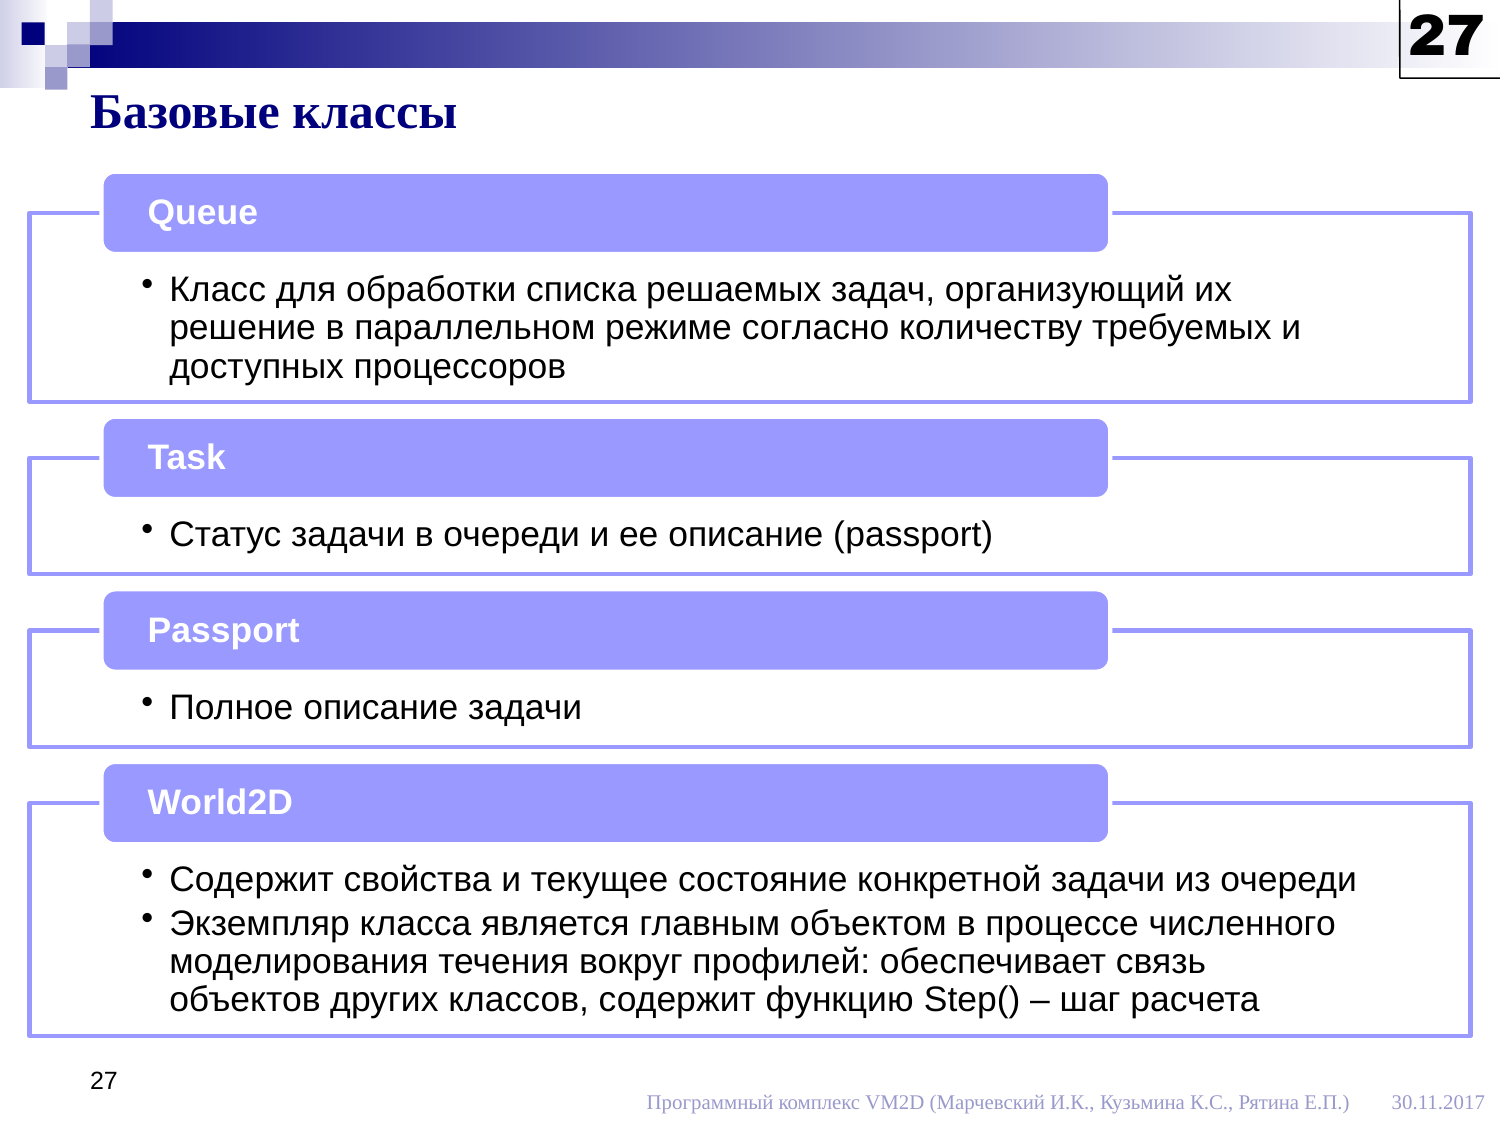

27
# Базовые классы
Класс для обработки списка решаемых задач, организующий их решение в параллельном режиме согласно количеству требуемых и доступных процессоров
Queue
Статус задачи в очереди и ее описание (passport)
Task
Полное описание задачи
Passport
Содержит свойства и текущее состояние конкретной задачи из очереди
Экземпляр класса является главным объектом в процессе численного моделирования течения вокруг профилей: обеспечивает связь объектов других классов, содержит функцию Step() – шаг расчета
World2D
27
Программный комплекс VM2D (Марчевский И.К., Кузьмина К.С., Рятина Е.П.)        30.11.2017